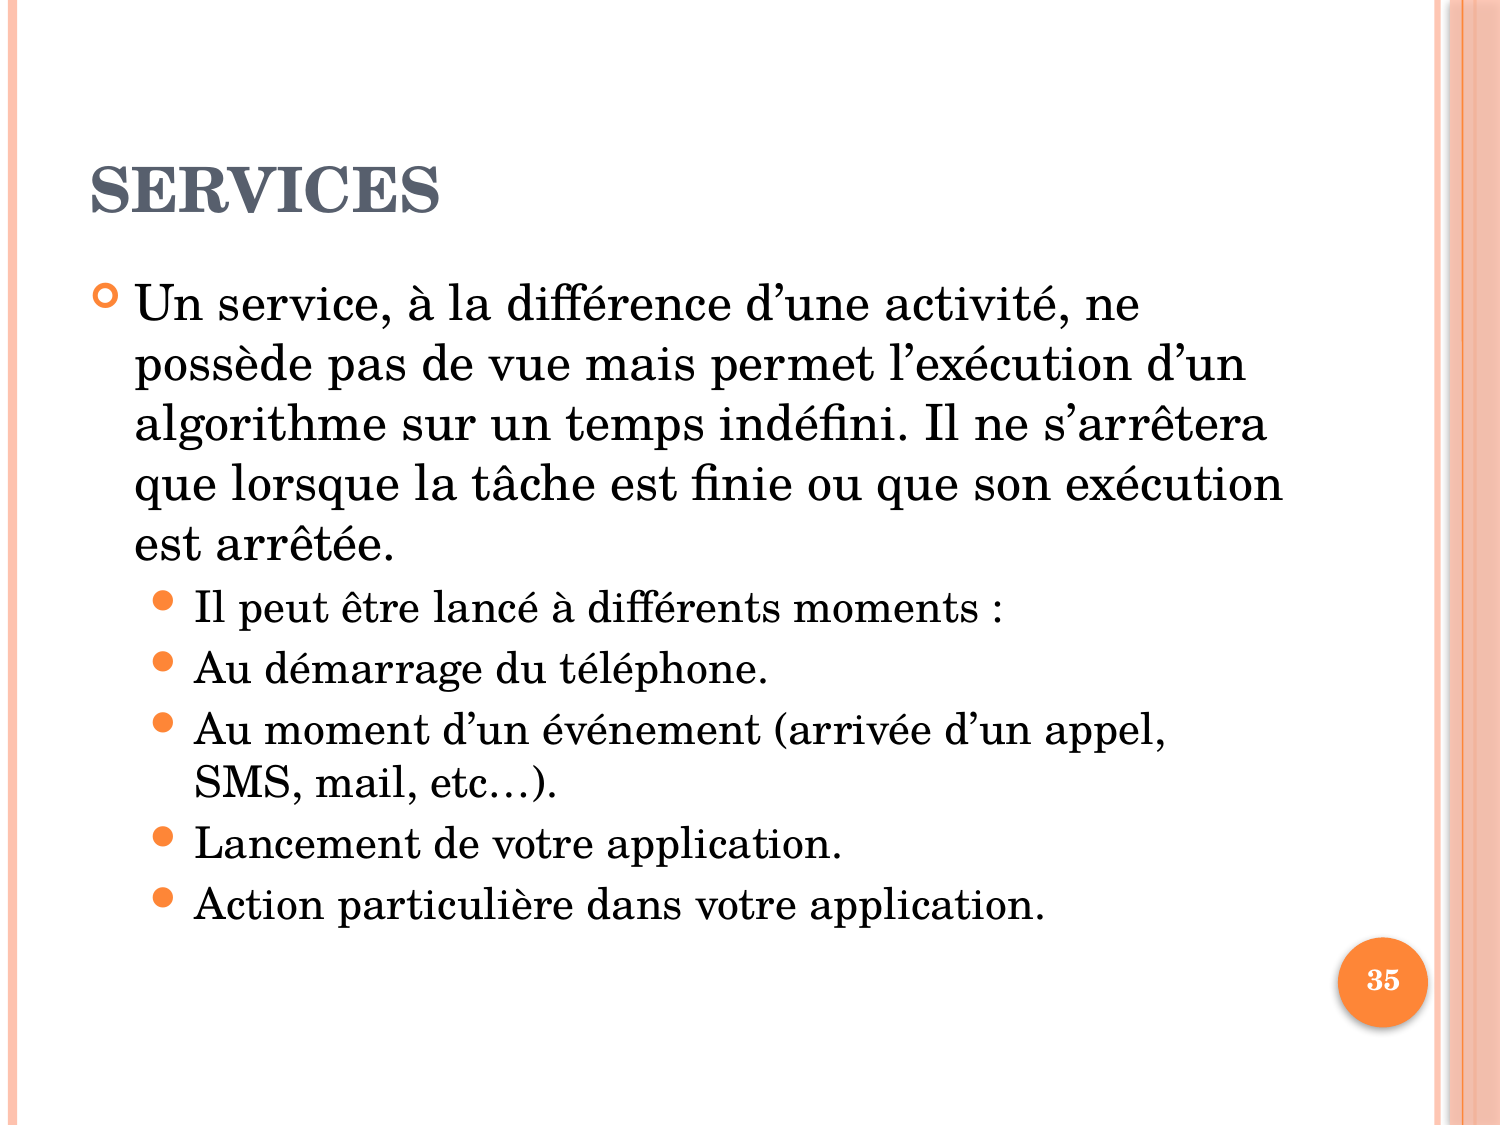

# Services
Un service, à la différence d’une activité, ne possède pas de vue mais permet l’exécution d’un algorithme sur un temps indéfini. Il ne s’arrêtera que lorsque la tâche est finie ou que son exécution est arrêtée.
Il peut être lancé à différents moments :
Au démarrage du téléphone.
Au moment d’un événement (arrivée d’un appel, SMS, mail, etc…).
Lancement de votre application.
Action particulière dans votre application.

35